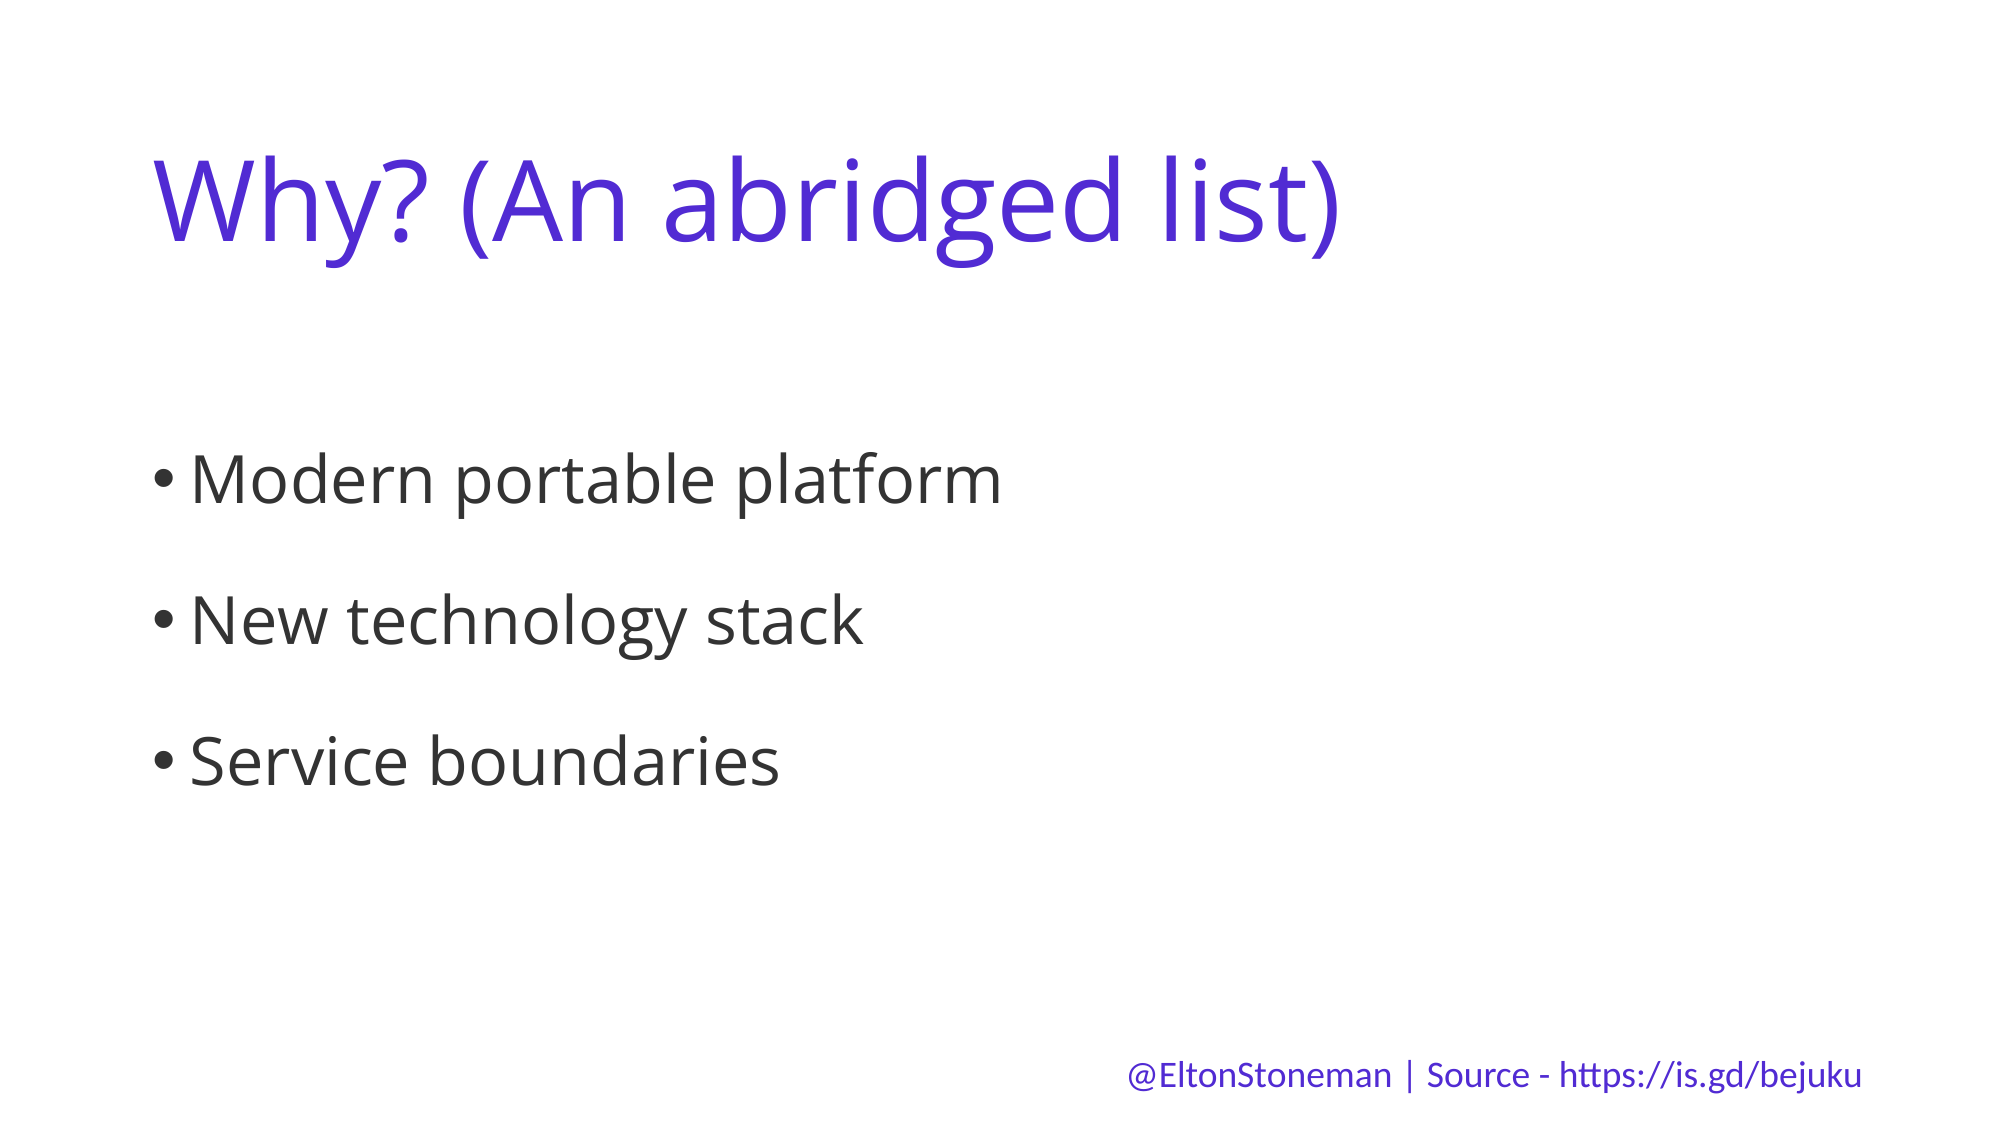

# Why? (An abridged list)
Modern portable platform
New technology stack
Service boundaries